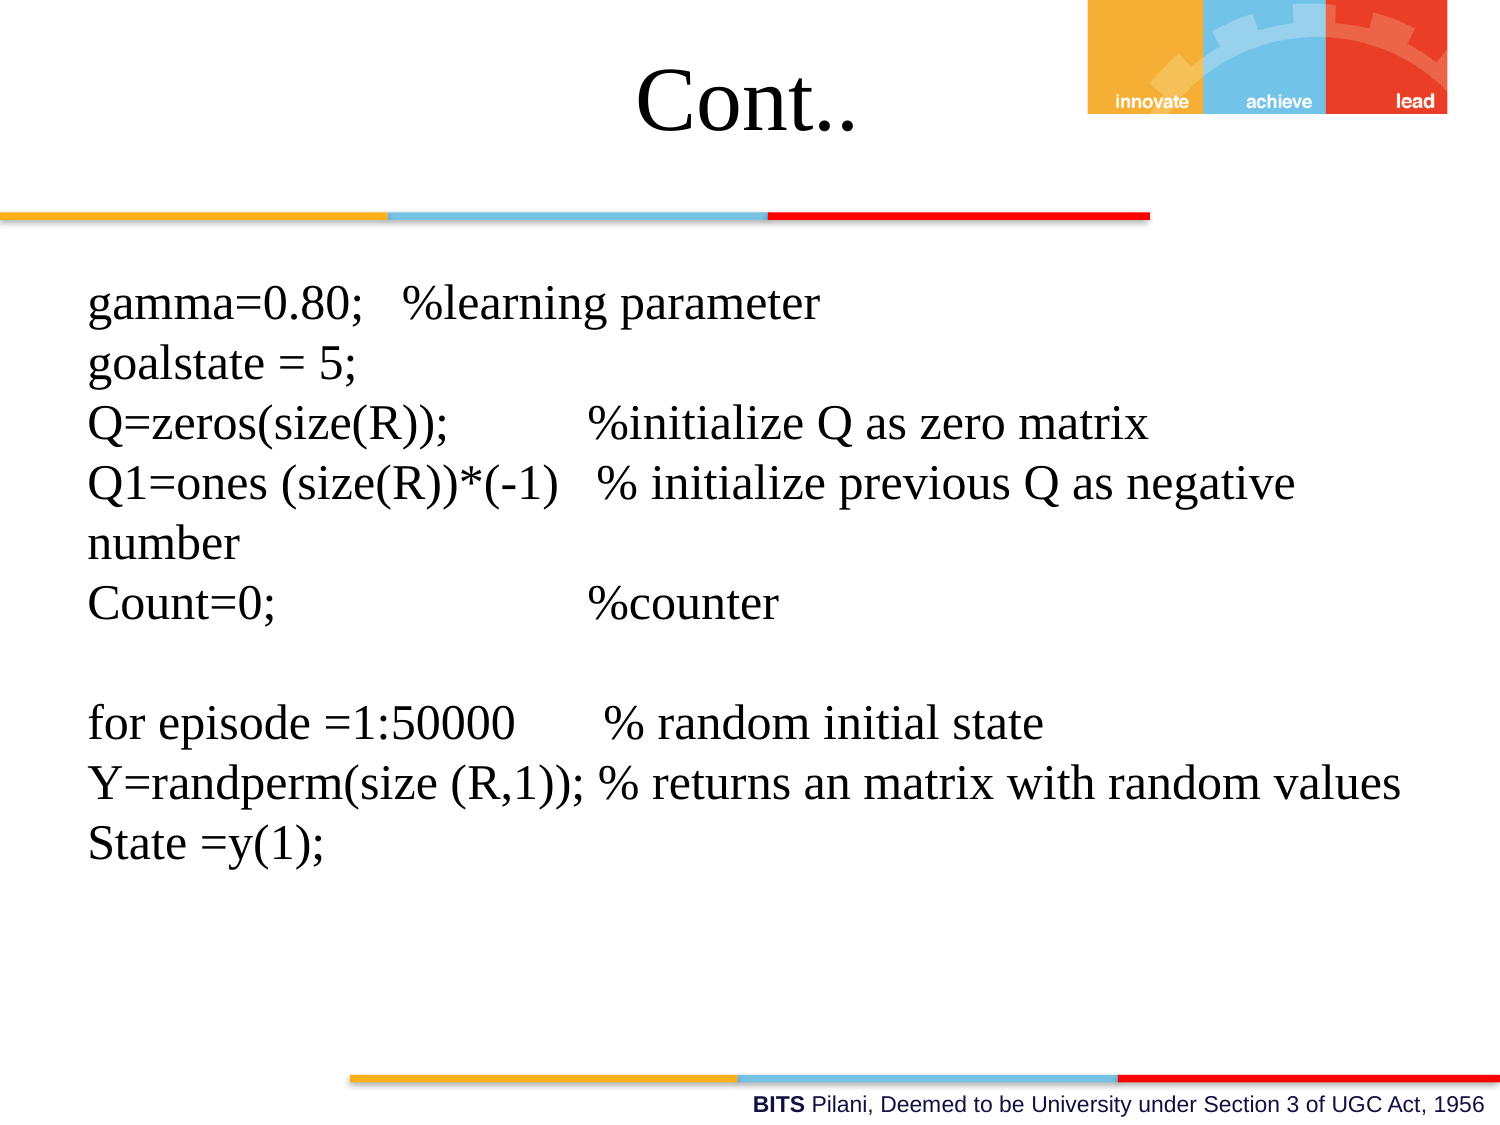

# Cont..
gamma=0.80;   %learning parameter
goalstate = 5;
Q=zeros(size(R));      	    %initialize Q as zero matrix
Q1=ones (size(R))*(-1)   % initialize previous Q as negative number
Count=0;       		    %counter

for episode =1:50000       % random initial state
Y=randperm(size (R,1)); % returns an matrix with random values
State =y(1);